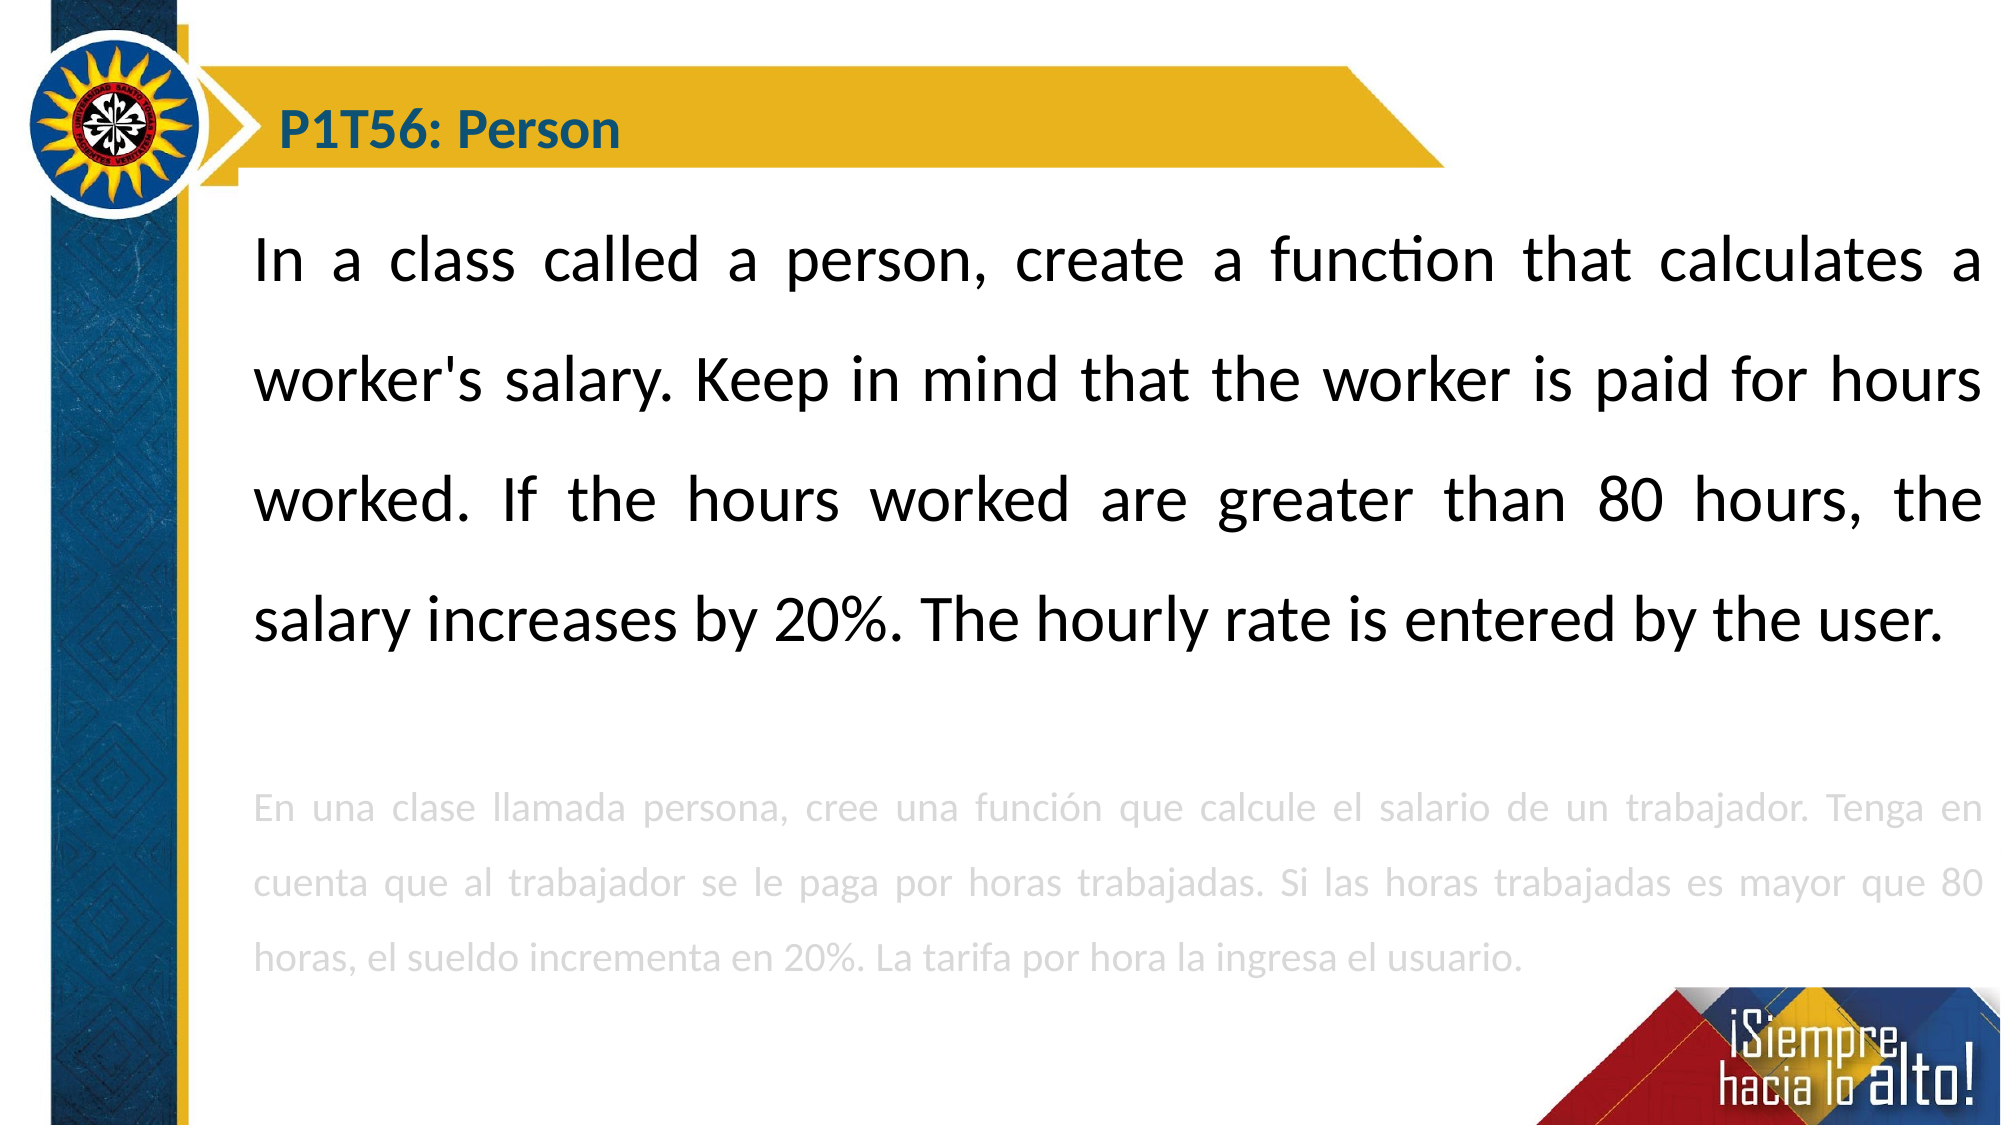

P1T56: Person
In a class called a person, create a function that calculates a worker's salary. Keep in mind that the worker is paid for hours worked. If the hours worked are greater than 80 hours, the salary increases by 20%. The hourly rate is entered by the user.

En una clase llamada persona, cree una función que calcule el salario de un trabajador. Tenga en cuenta que al trabajador se le paga por horas trabajadas. Si las horas trabajadas es mayor que 80 horas, el sueldo incrementa en 20%. La tarifa por hora la ingresa el usuario.